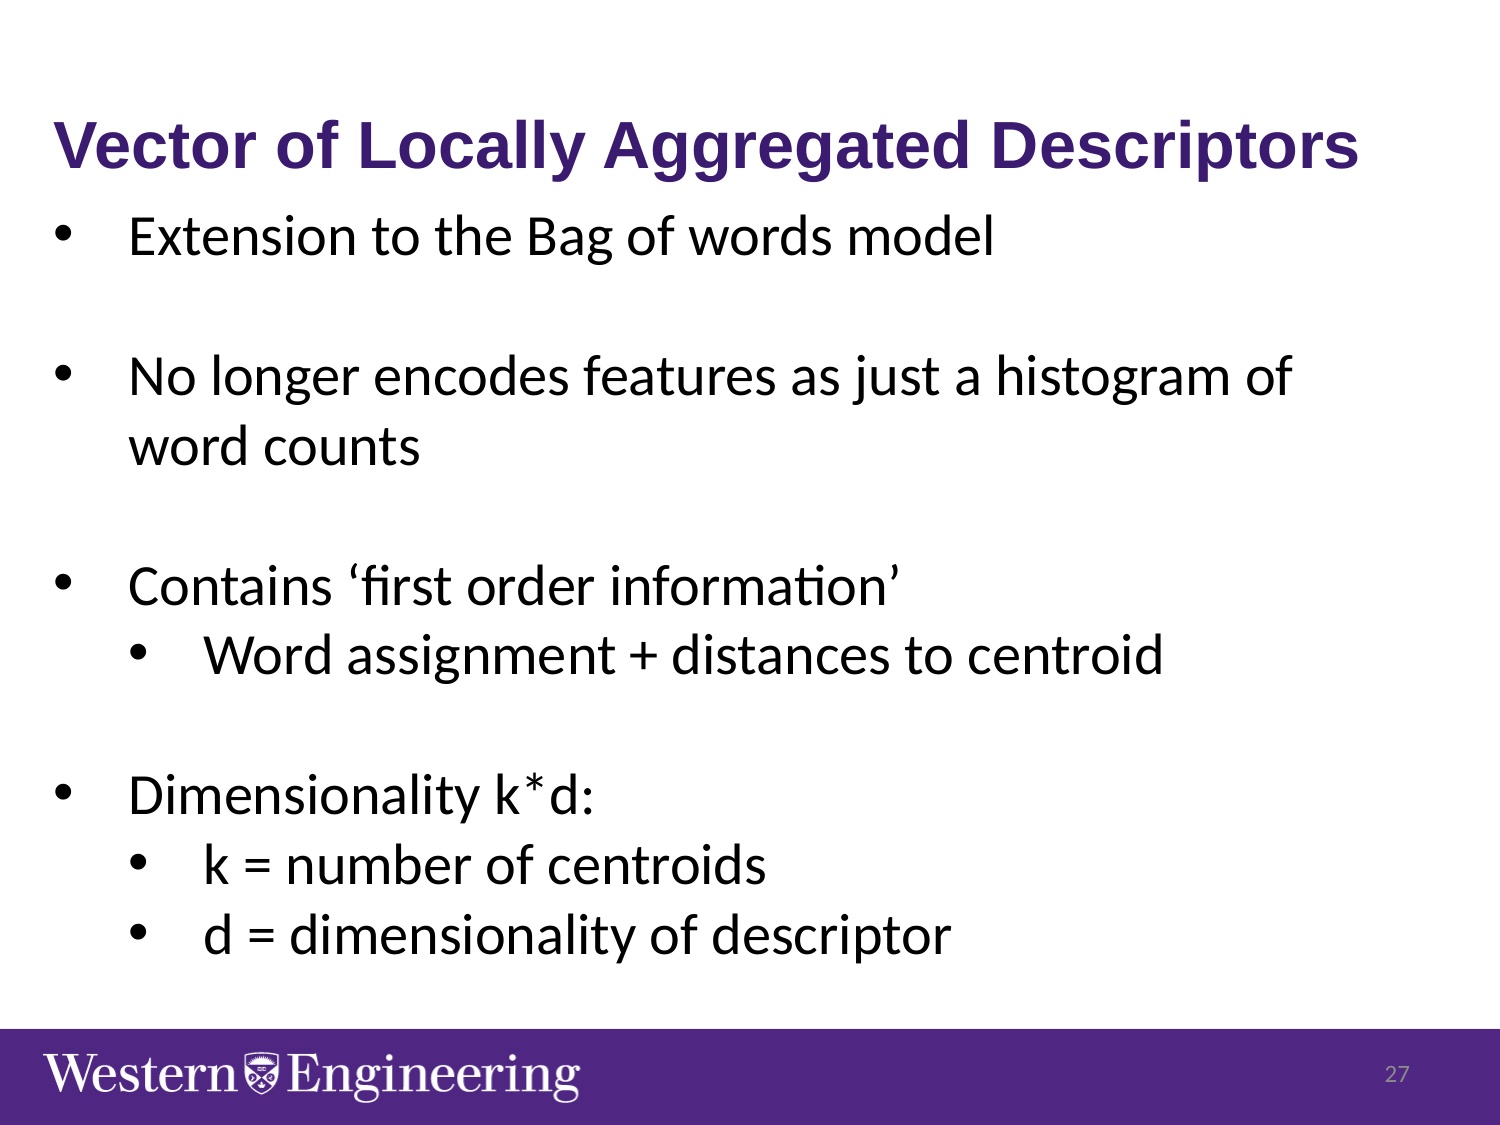

Vector of Locally Aggregated Descriptors
Extension to the Bag of words model

No longer encodes features as just a histogram of word counts

Contains ‘first order information’
Word assignment + distances to centroid

Dimensionality k*d:
k = number of centroids
d = dimensionality of descriptor

27